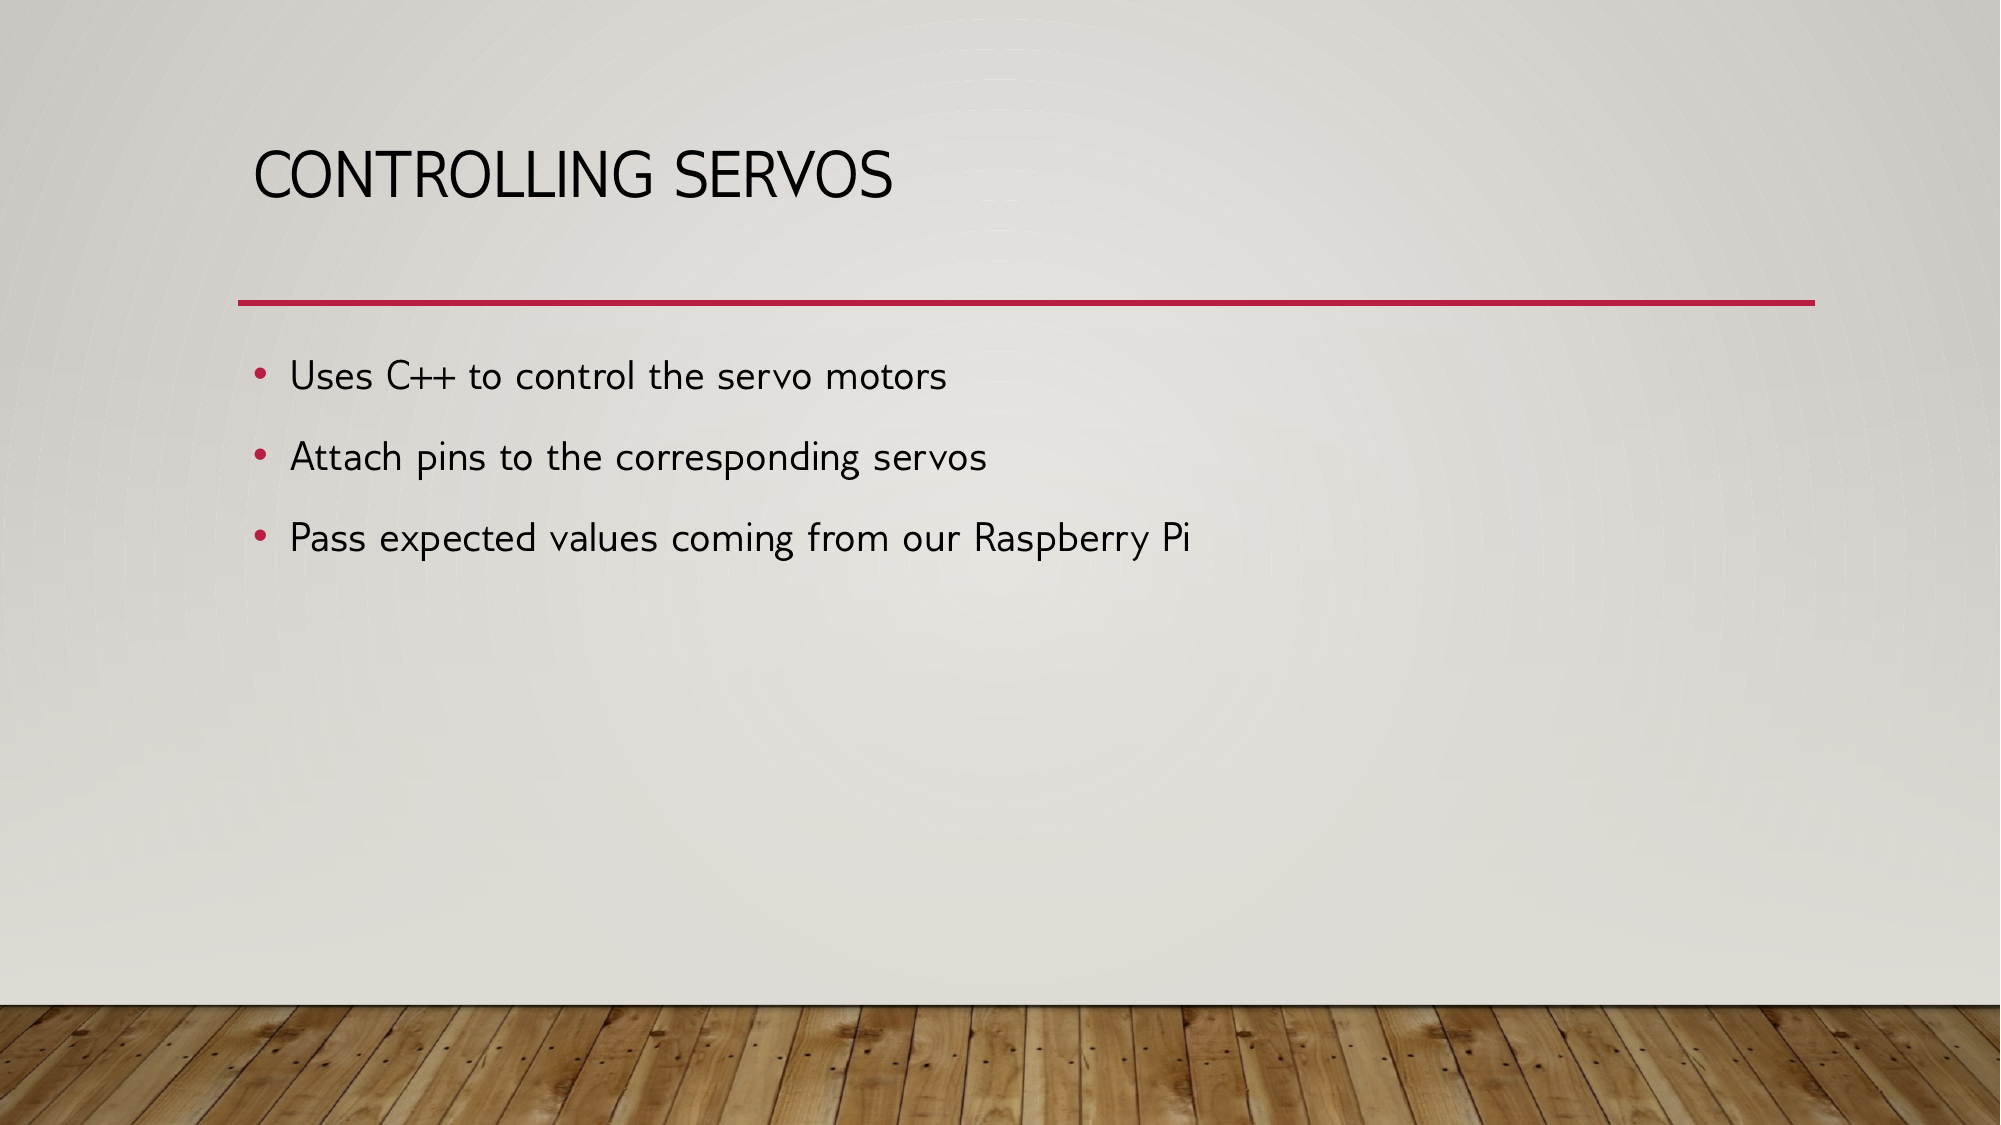

# CONTROLLING SERVOS
Uses C++ to control the servo motors
Attach pins to the corresponding servos
Pass expected values coming from our Raspberry Pi